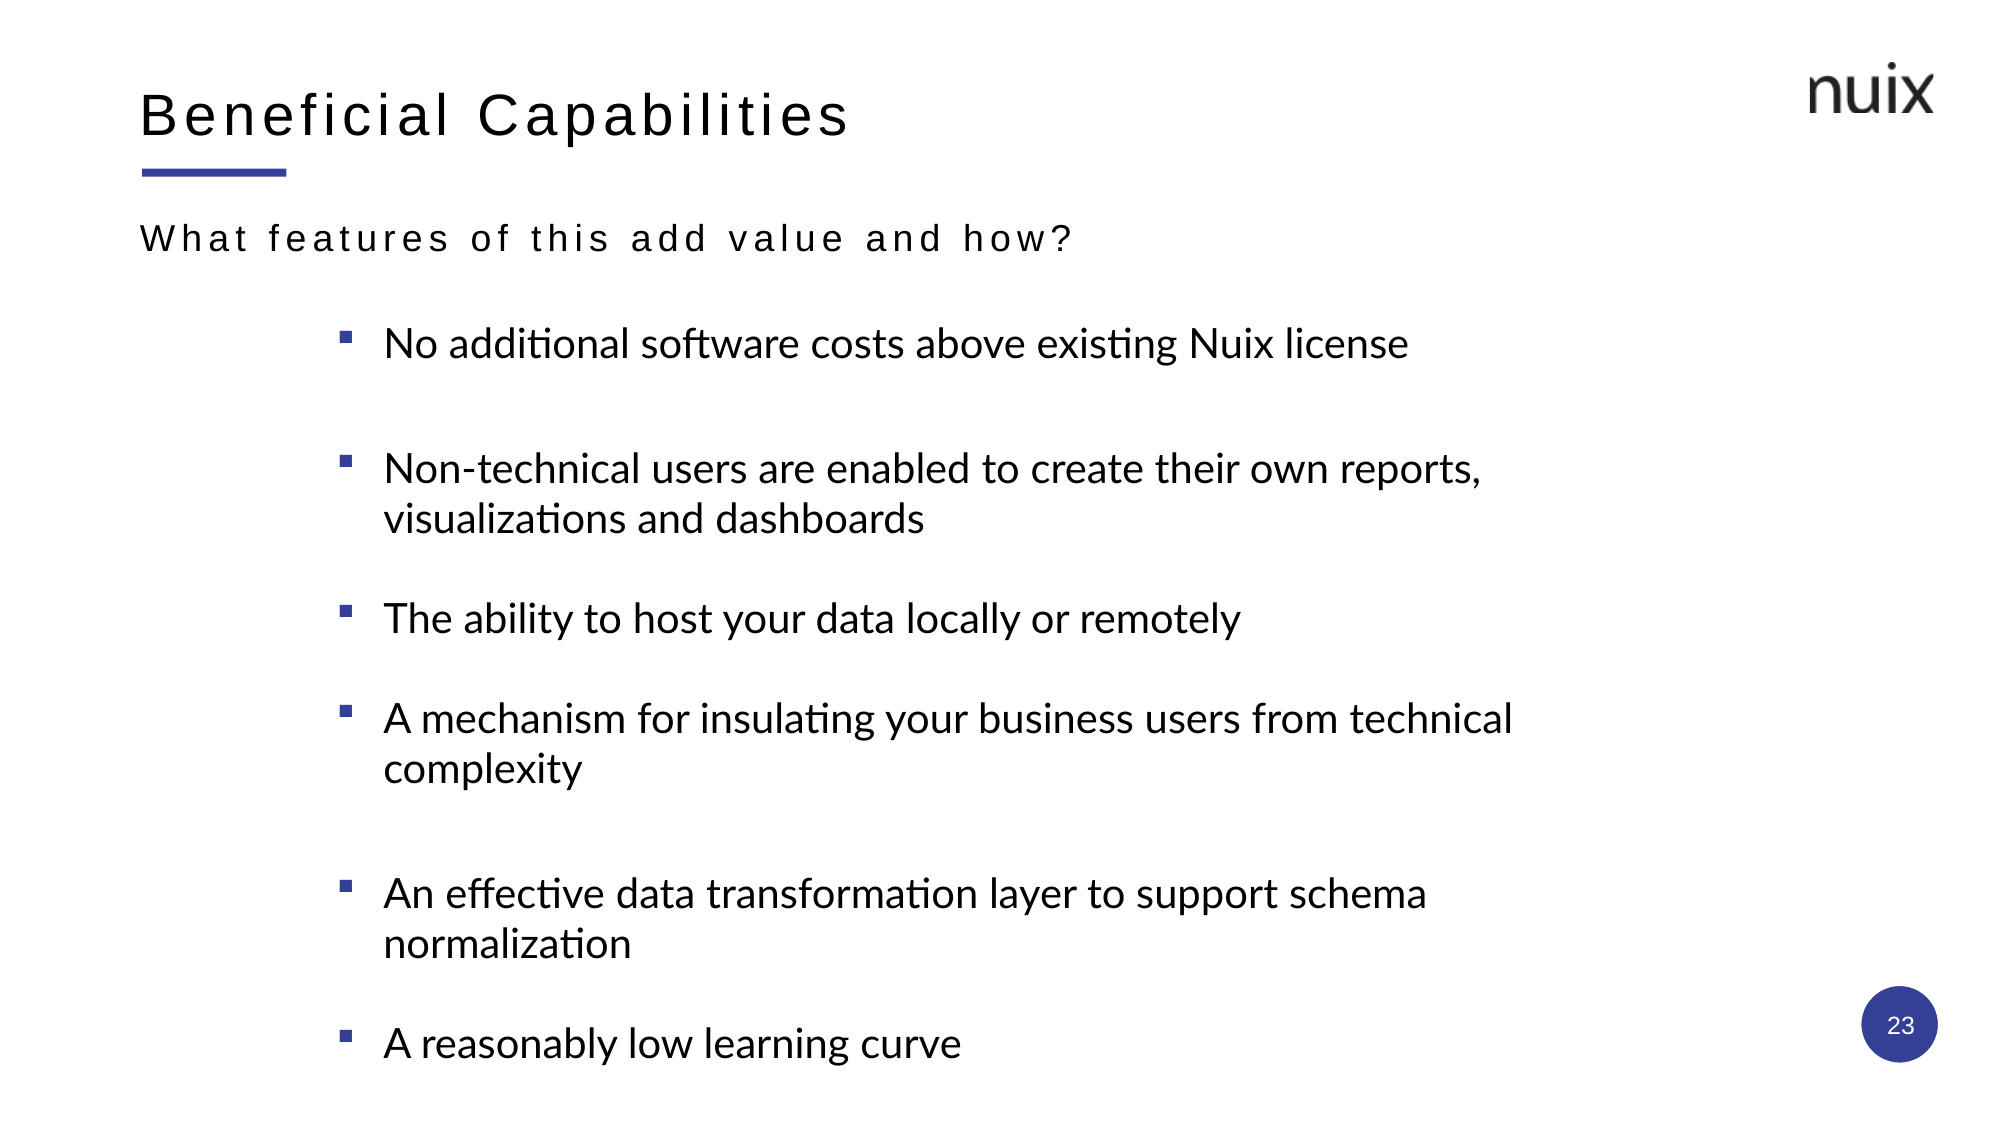

# Beneficial Capabilities
What features of this add value and how?
No additional software costs above existing Nuix license

Non-technical users are enabled to create their own reports, visualizations and dashboards
The ability to host your data locally or remotely
A mechanism for insulating your business users from technical complexity

An effective data transformation layer to support schema normalization
A reasonably low learning curve

Few dependencies
Tableau & others provides excellent developer documentation & tutorials